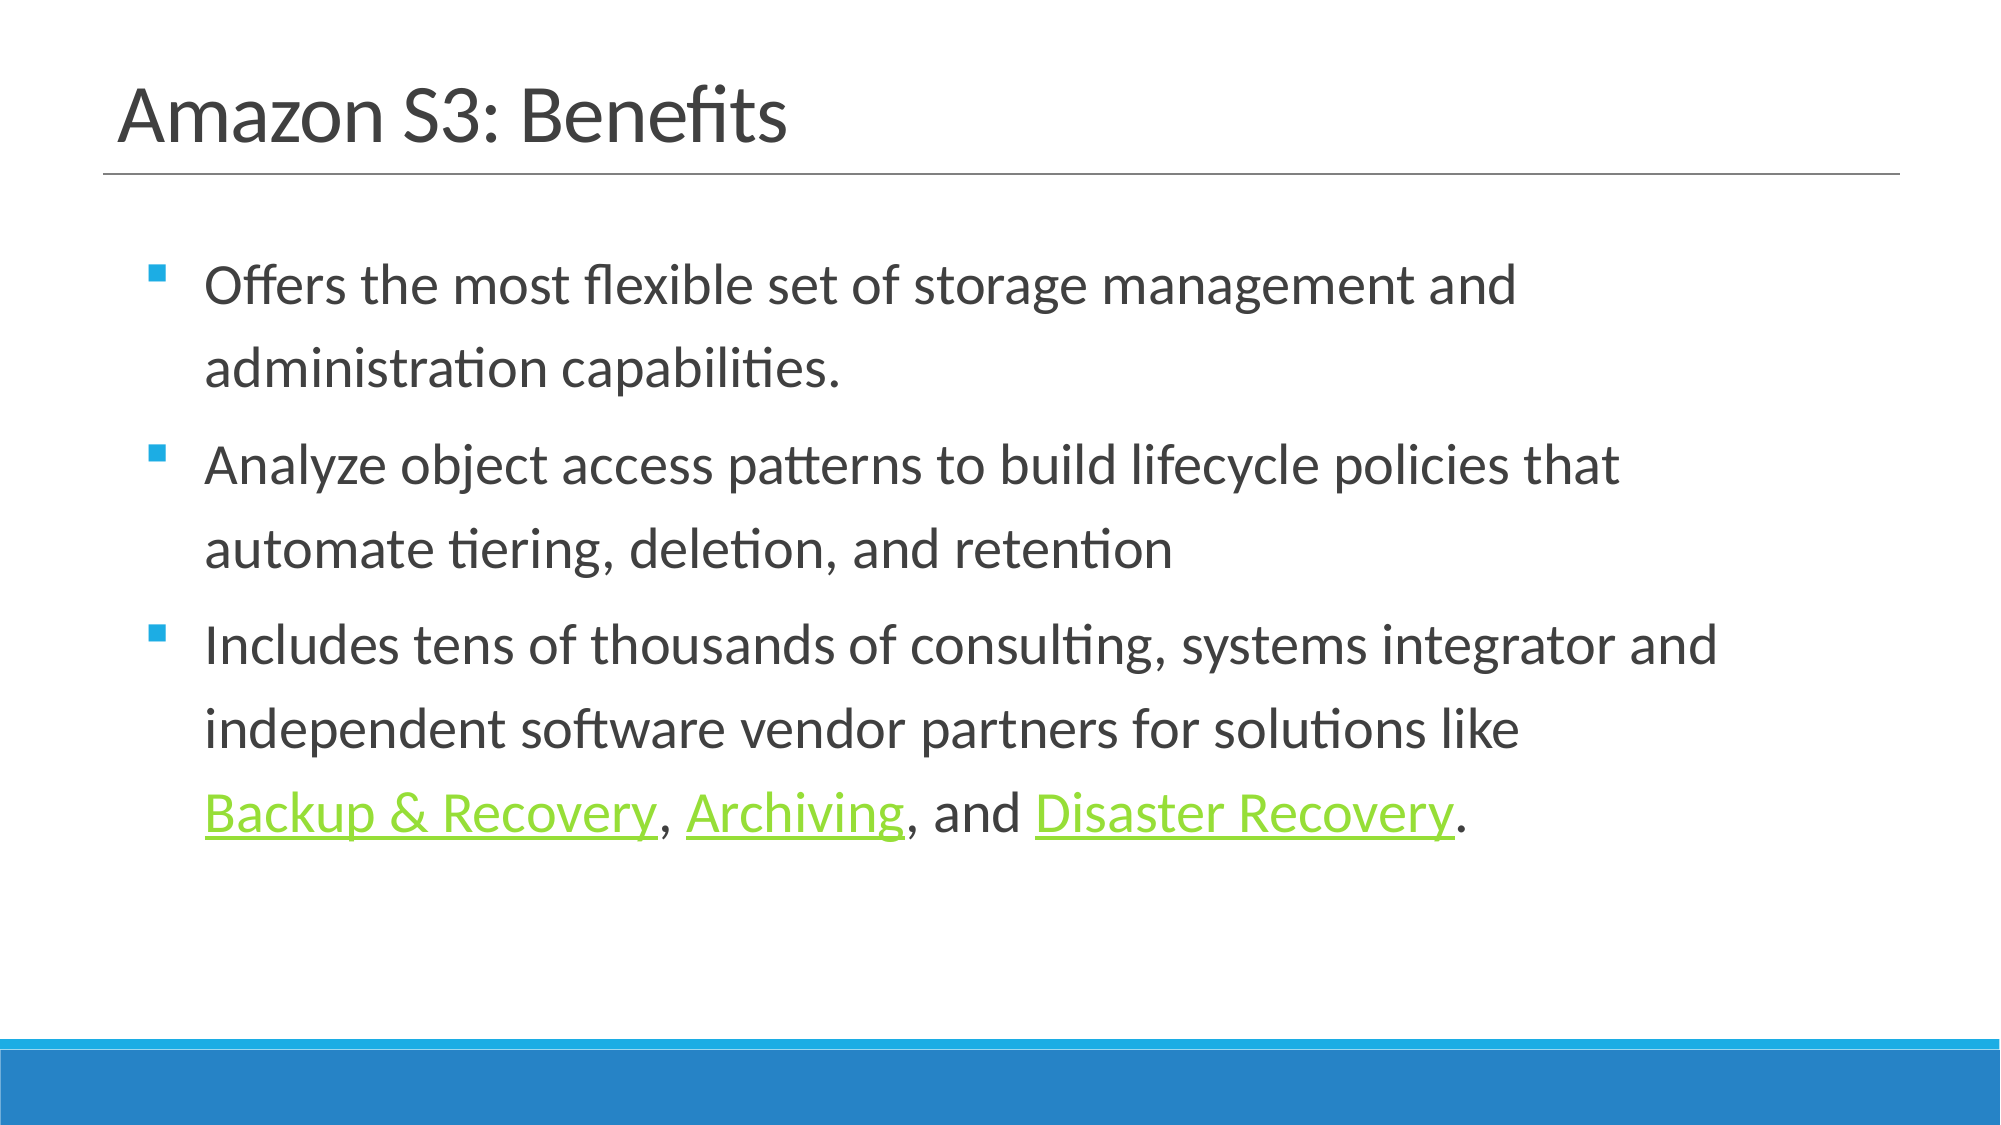

# Amazon S3: Benefits
Offers the most flexible set of storage management and administration capabilities.
Analyze object access patterns to build lifecycle policies that automate tiering, deletion, and retention
Includes tens of thousands of consulting, systems integrator and independent software vendor partners for solutions like Backup & Recovery, Archiving, and Disaster Recovery.